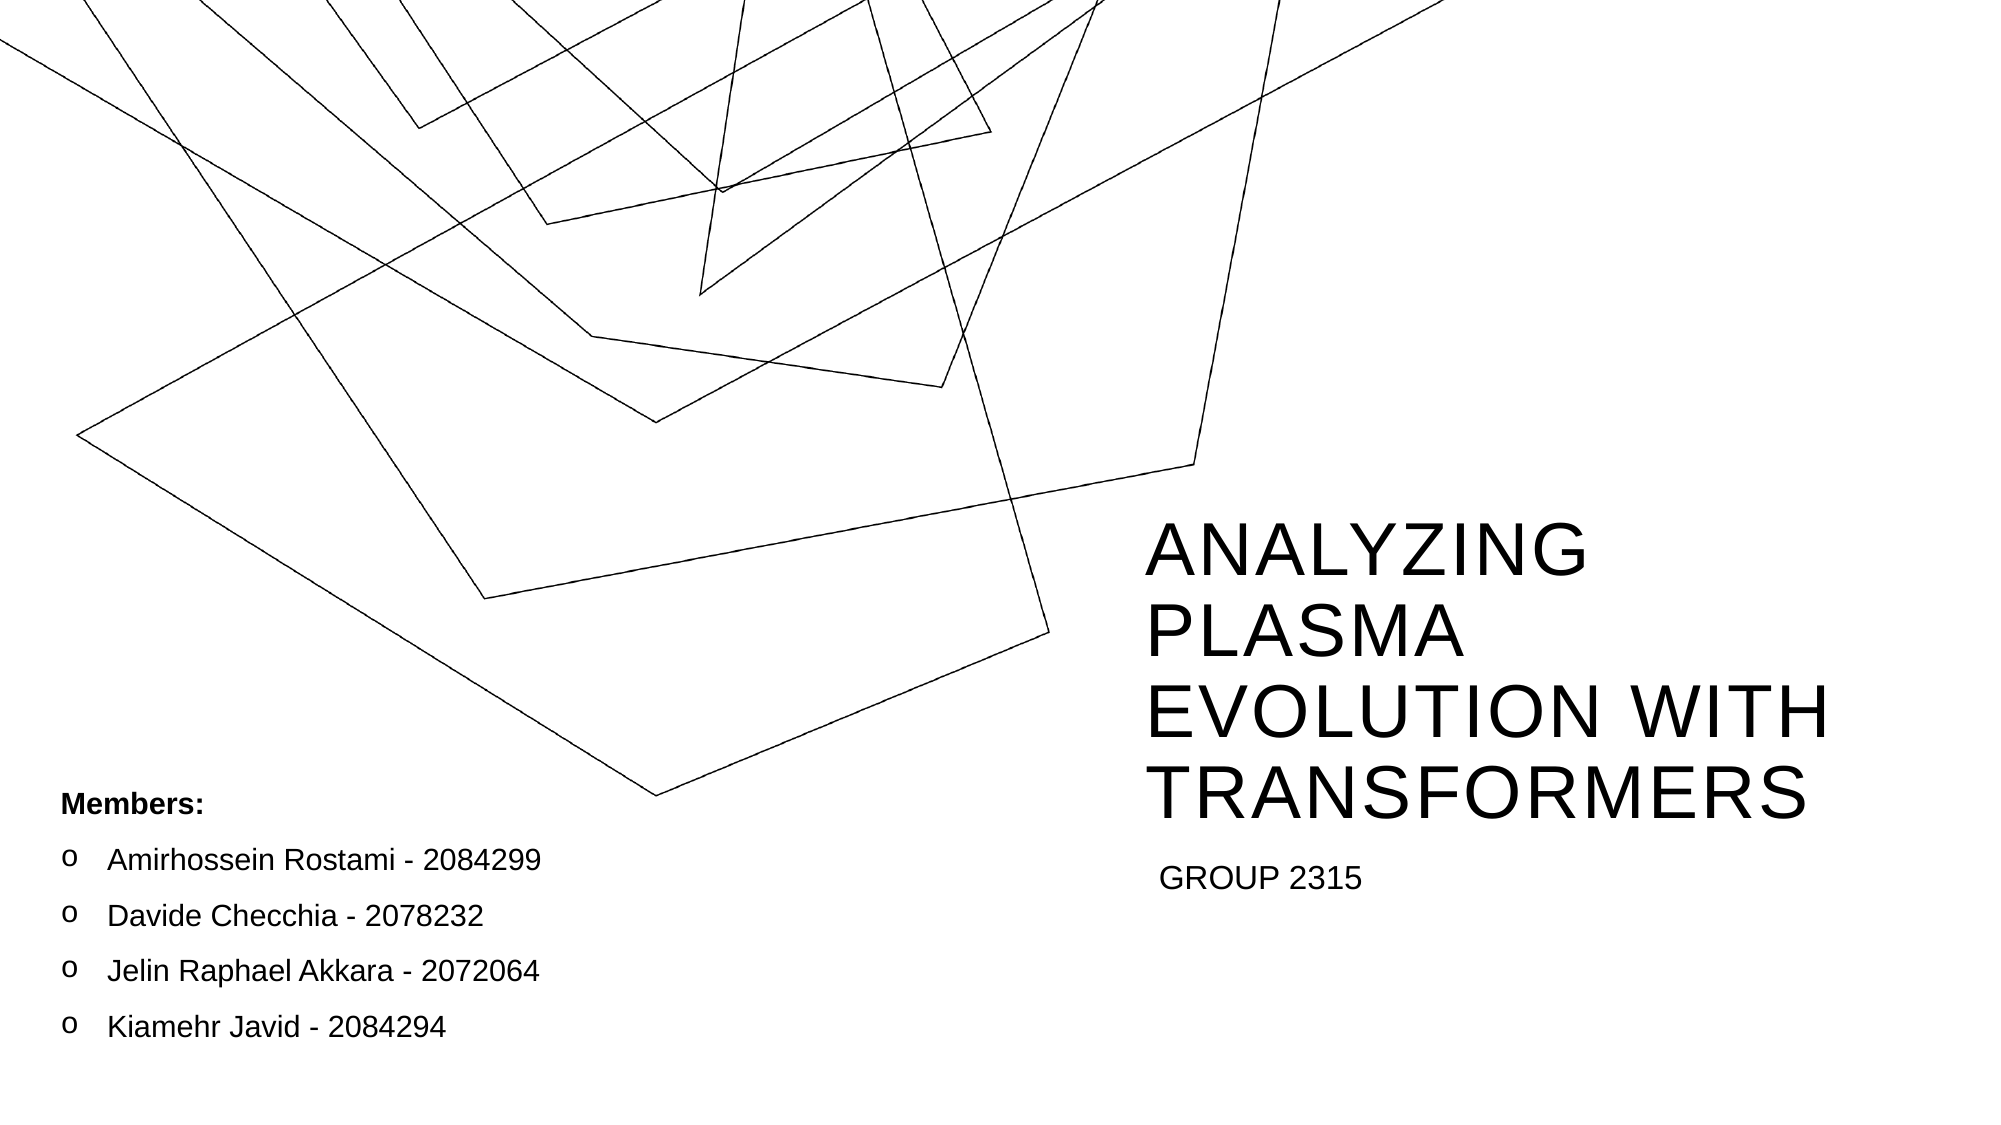

# Analyzing Plasma evolution with transformers
Members:
Amirhossein Rostami - 2084299
Davide Checchia - 2078232
Jelin Raphael Akkara - 2072064
Kiamehr Javid - 2084294
GROUP 2315